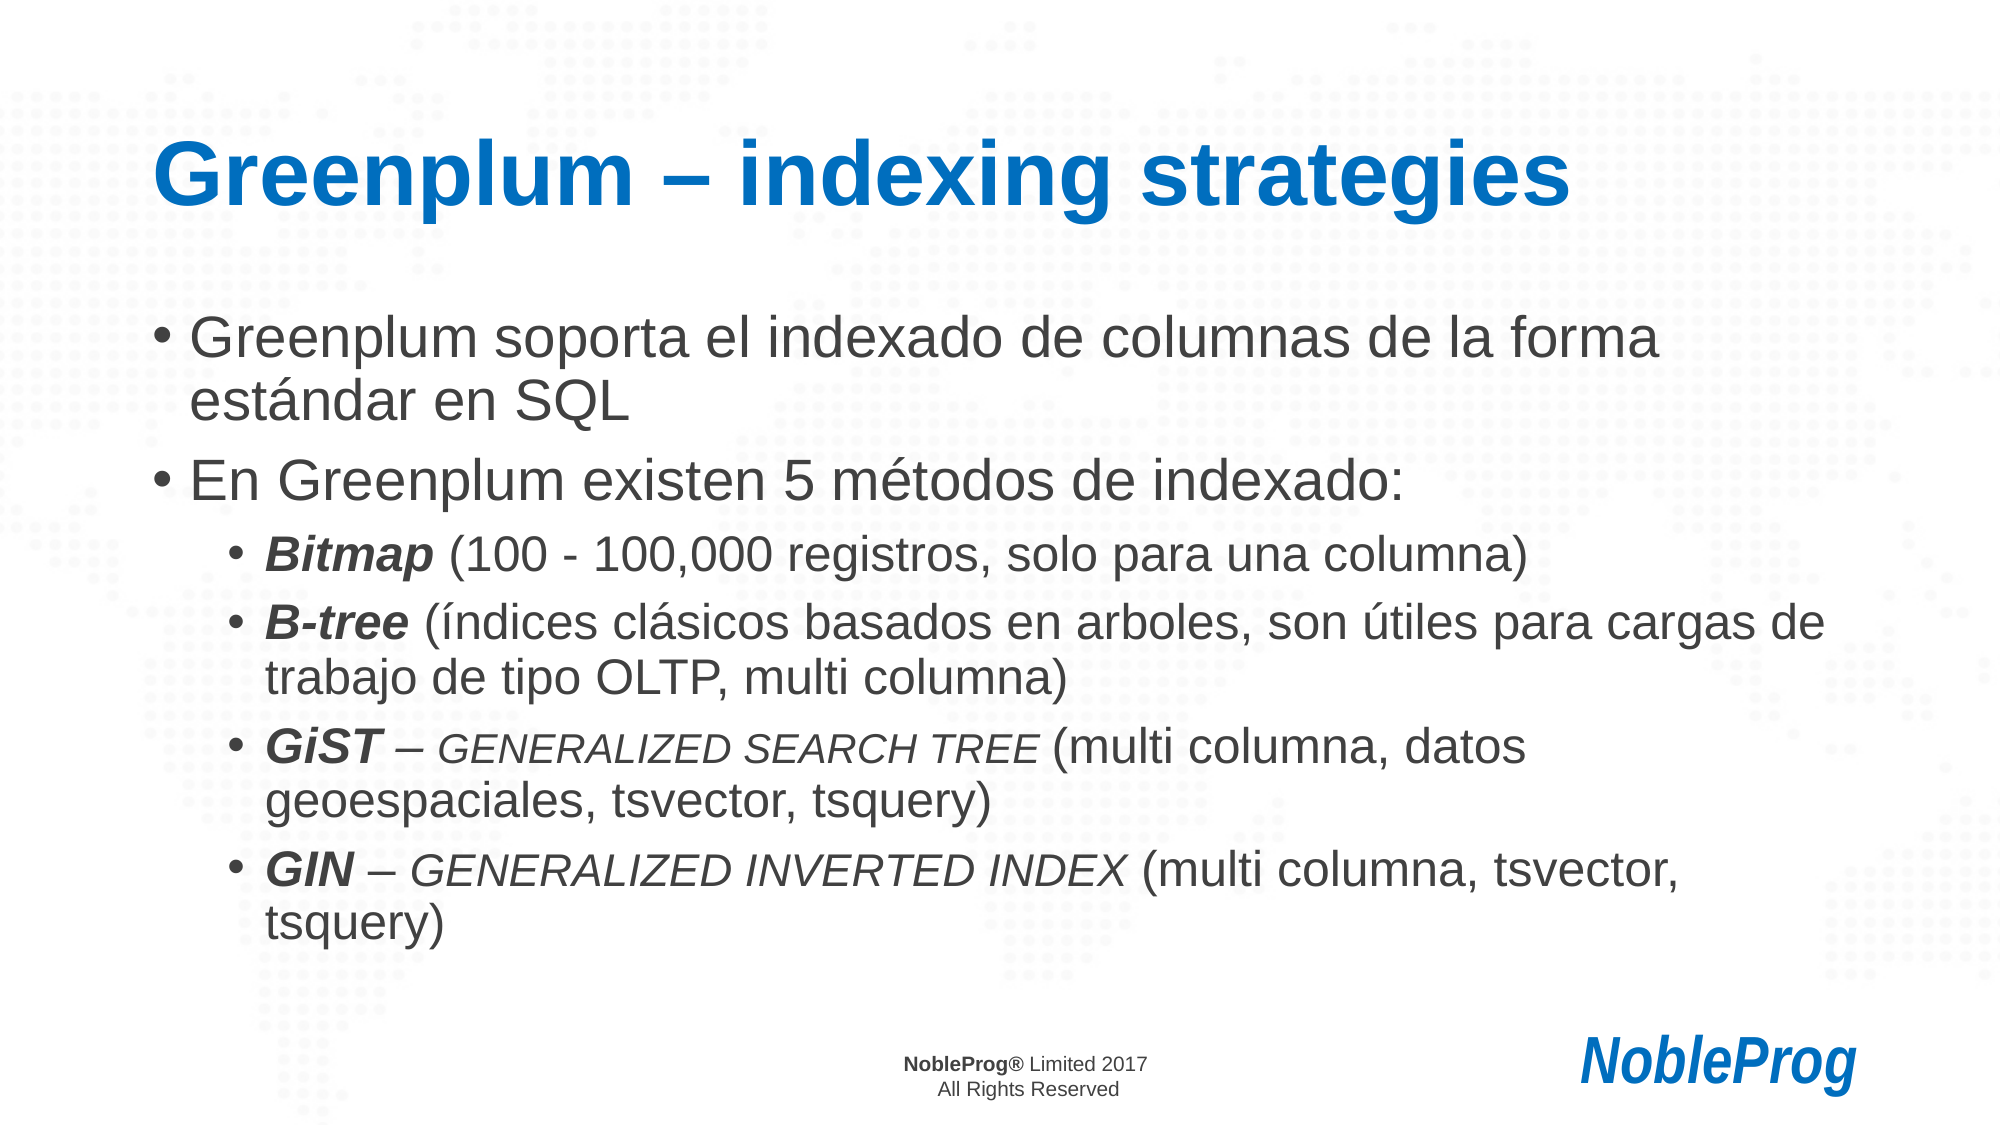

# Greenplum – indexing strategies
Greenplum soporta el indexado de columnas de la forma estándar en SQL
En Greenplum existen 5 métodos de indexado:
Bitmap (100 - 100,000 registros, solo para una columna)
B-tree (índices clásicos basados en arboles, son útiles para cargas de trabajo de tipo OLTP, multi columna)
GiST – GENERALIZED SEARCH TREE (multi columna, datos geoespaciales, tsvector, tsquery)
GIN – GENERALIZED INVERTED INDEX (multi columna, tsvector, tsquery)